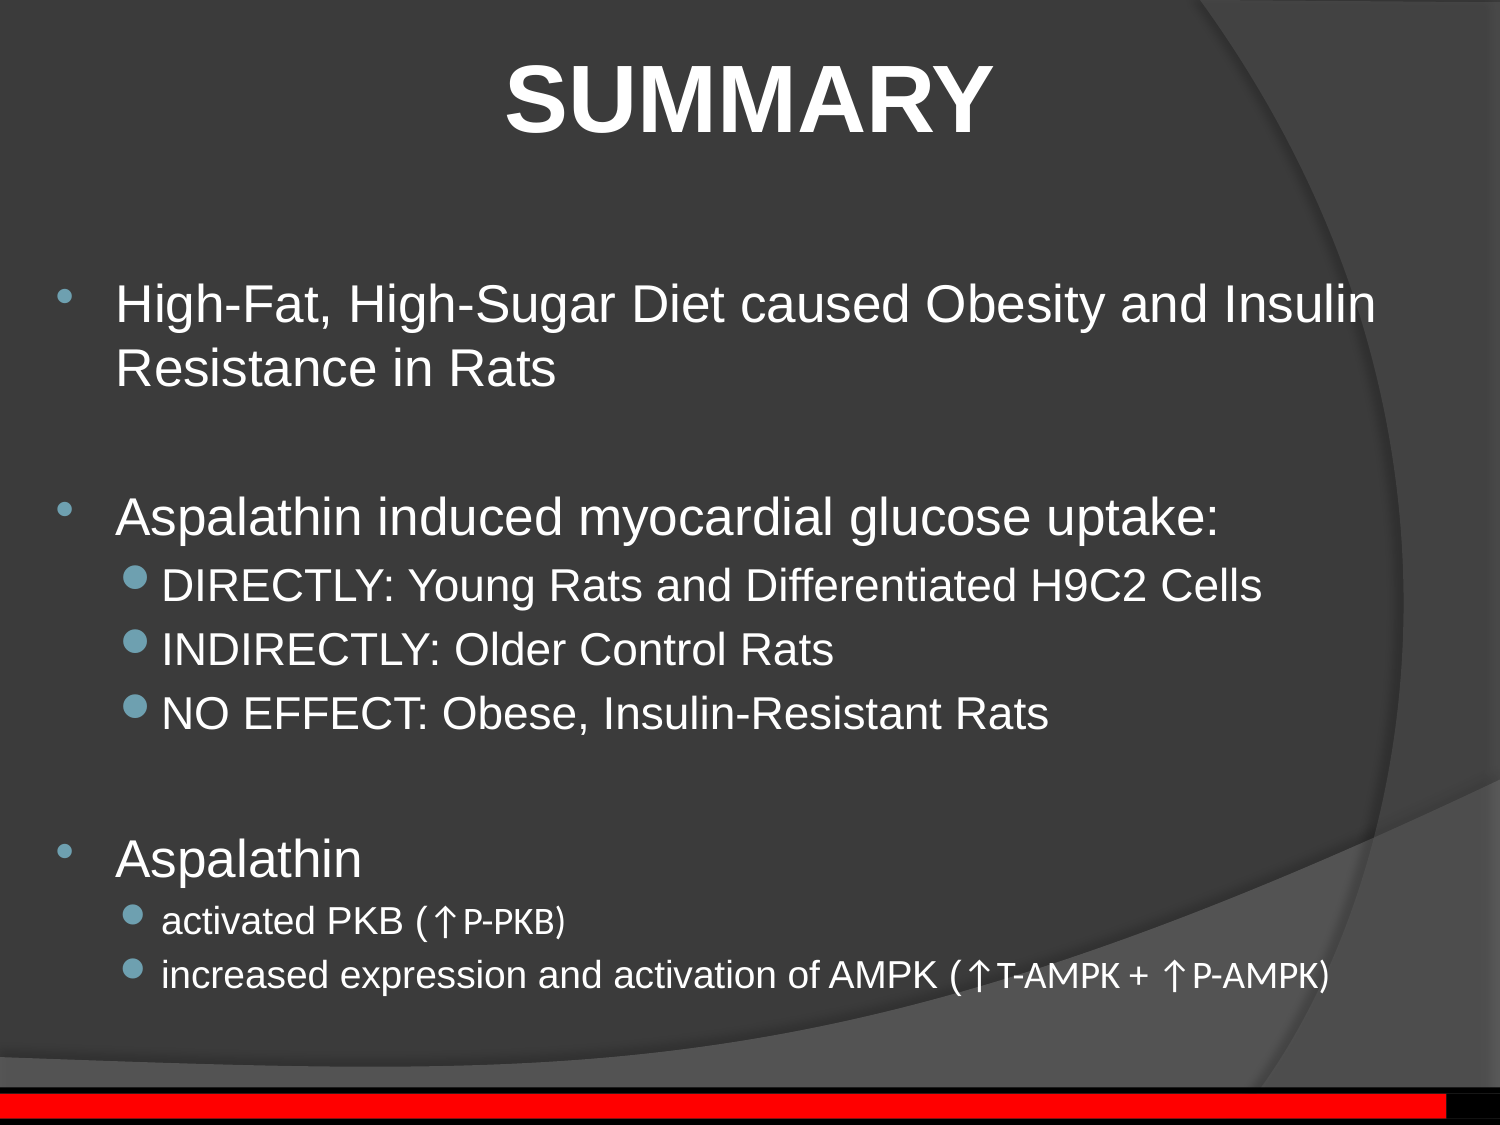

SUMMARY
High-Fat, High-Sugar Diet caused Obesity and Insulin Resistance in Rats

Aspalathin induced myocardial glucose uptake:
DIRECTLY: Young Rats and Differentiated H9C2 Cells
INDIRECTLY: Older Control Rats
NO EFFECT: Obese, Insulin-Resistant Rats

Aspalathin
activated PKB (↑P-PKB)
increased expression and activation of AMPK (↑T-AMPK + ↑P-AMPK)